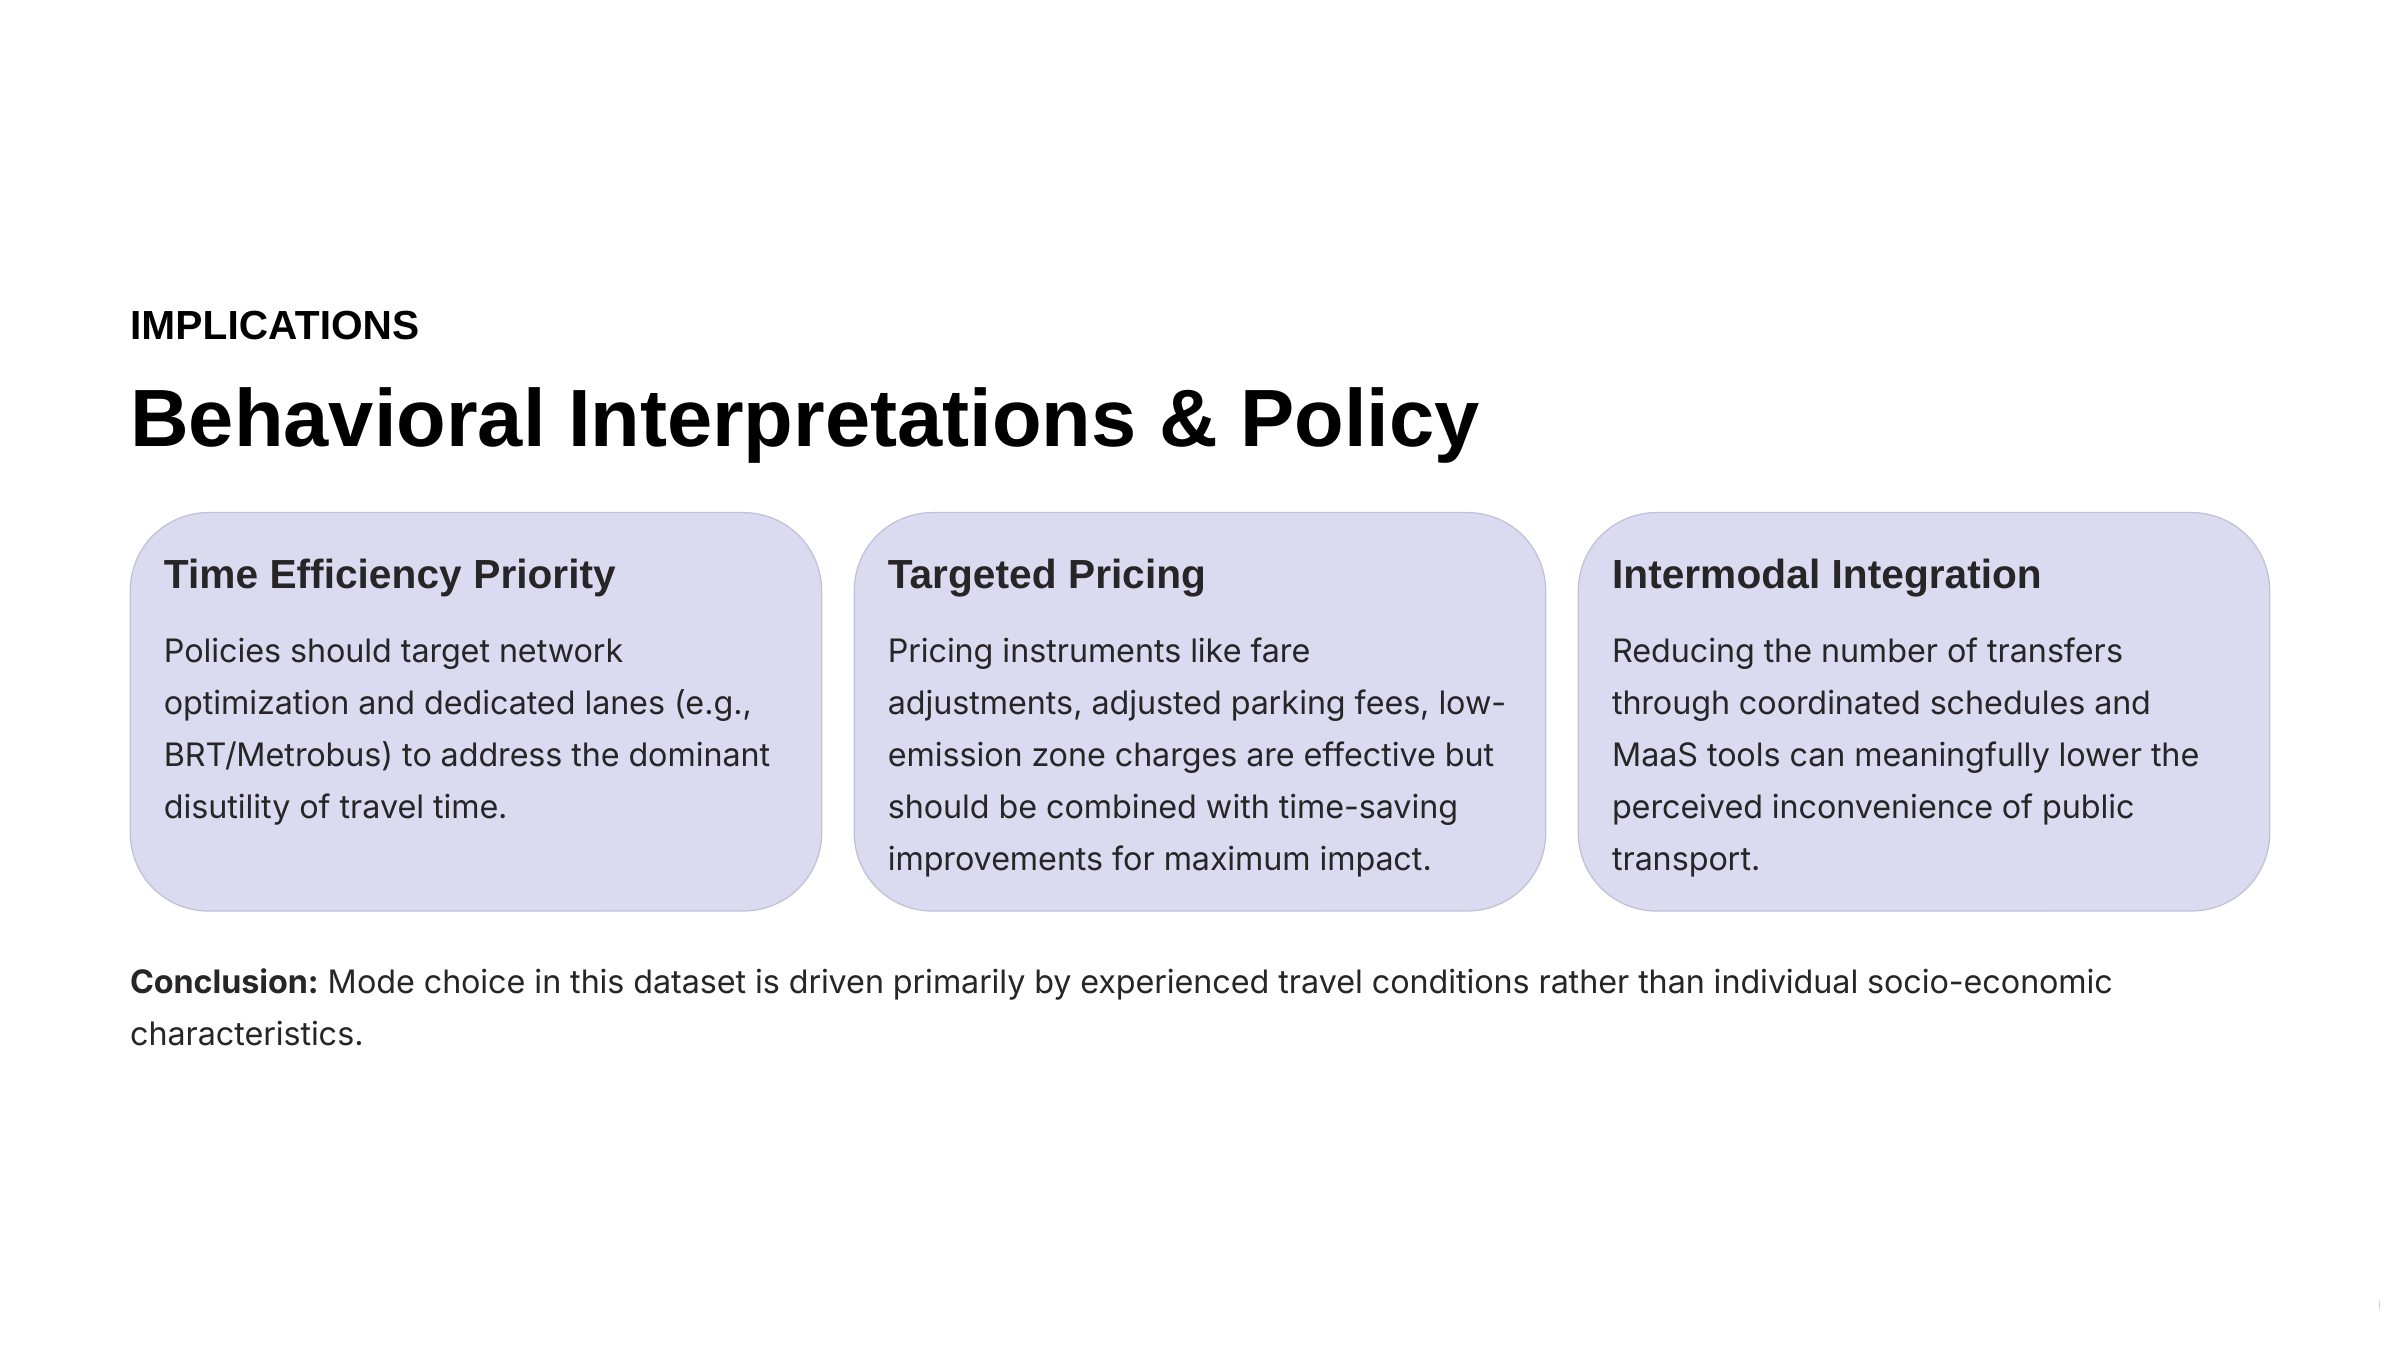

IMPLICATIONS
Behavioral Interpretations & Policy

Time Efficiency Priority
Targeted Pricing
Intermodal Integration
Policies should target network optimization and dedicated lanes (e.g., BRT/Metrobus) to address the dominant disutility of travel time.
Pricing instruments like fare adjustments, adjusted parking fees, low-emission zone charges are effective but should be combined with time-saving improvements for maximum impact.
Reducing the number of transfers through coordinated schedules and MaaS tools can meaningfully lower the perceived inconvenience of public transport.
Conclusion: Mode choice in this dataset is driven primarily by experienced travel conditions rather than individual socio-economic characteristics.